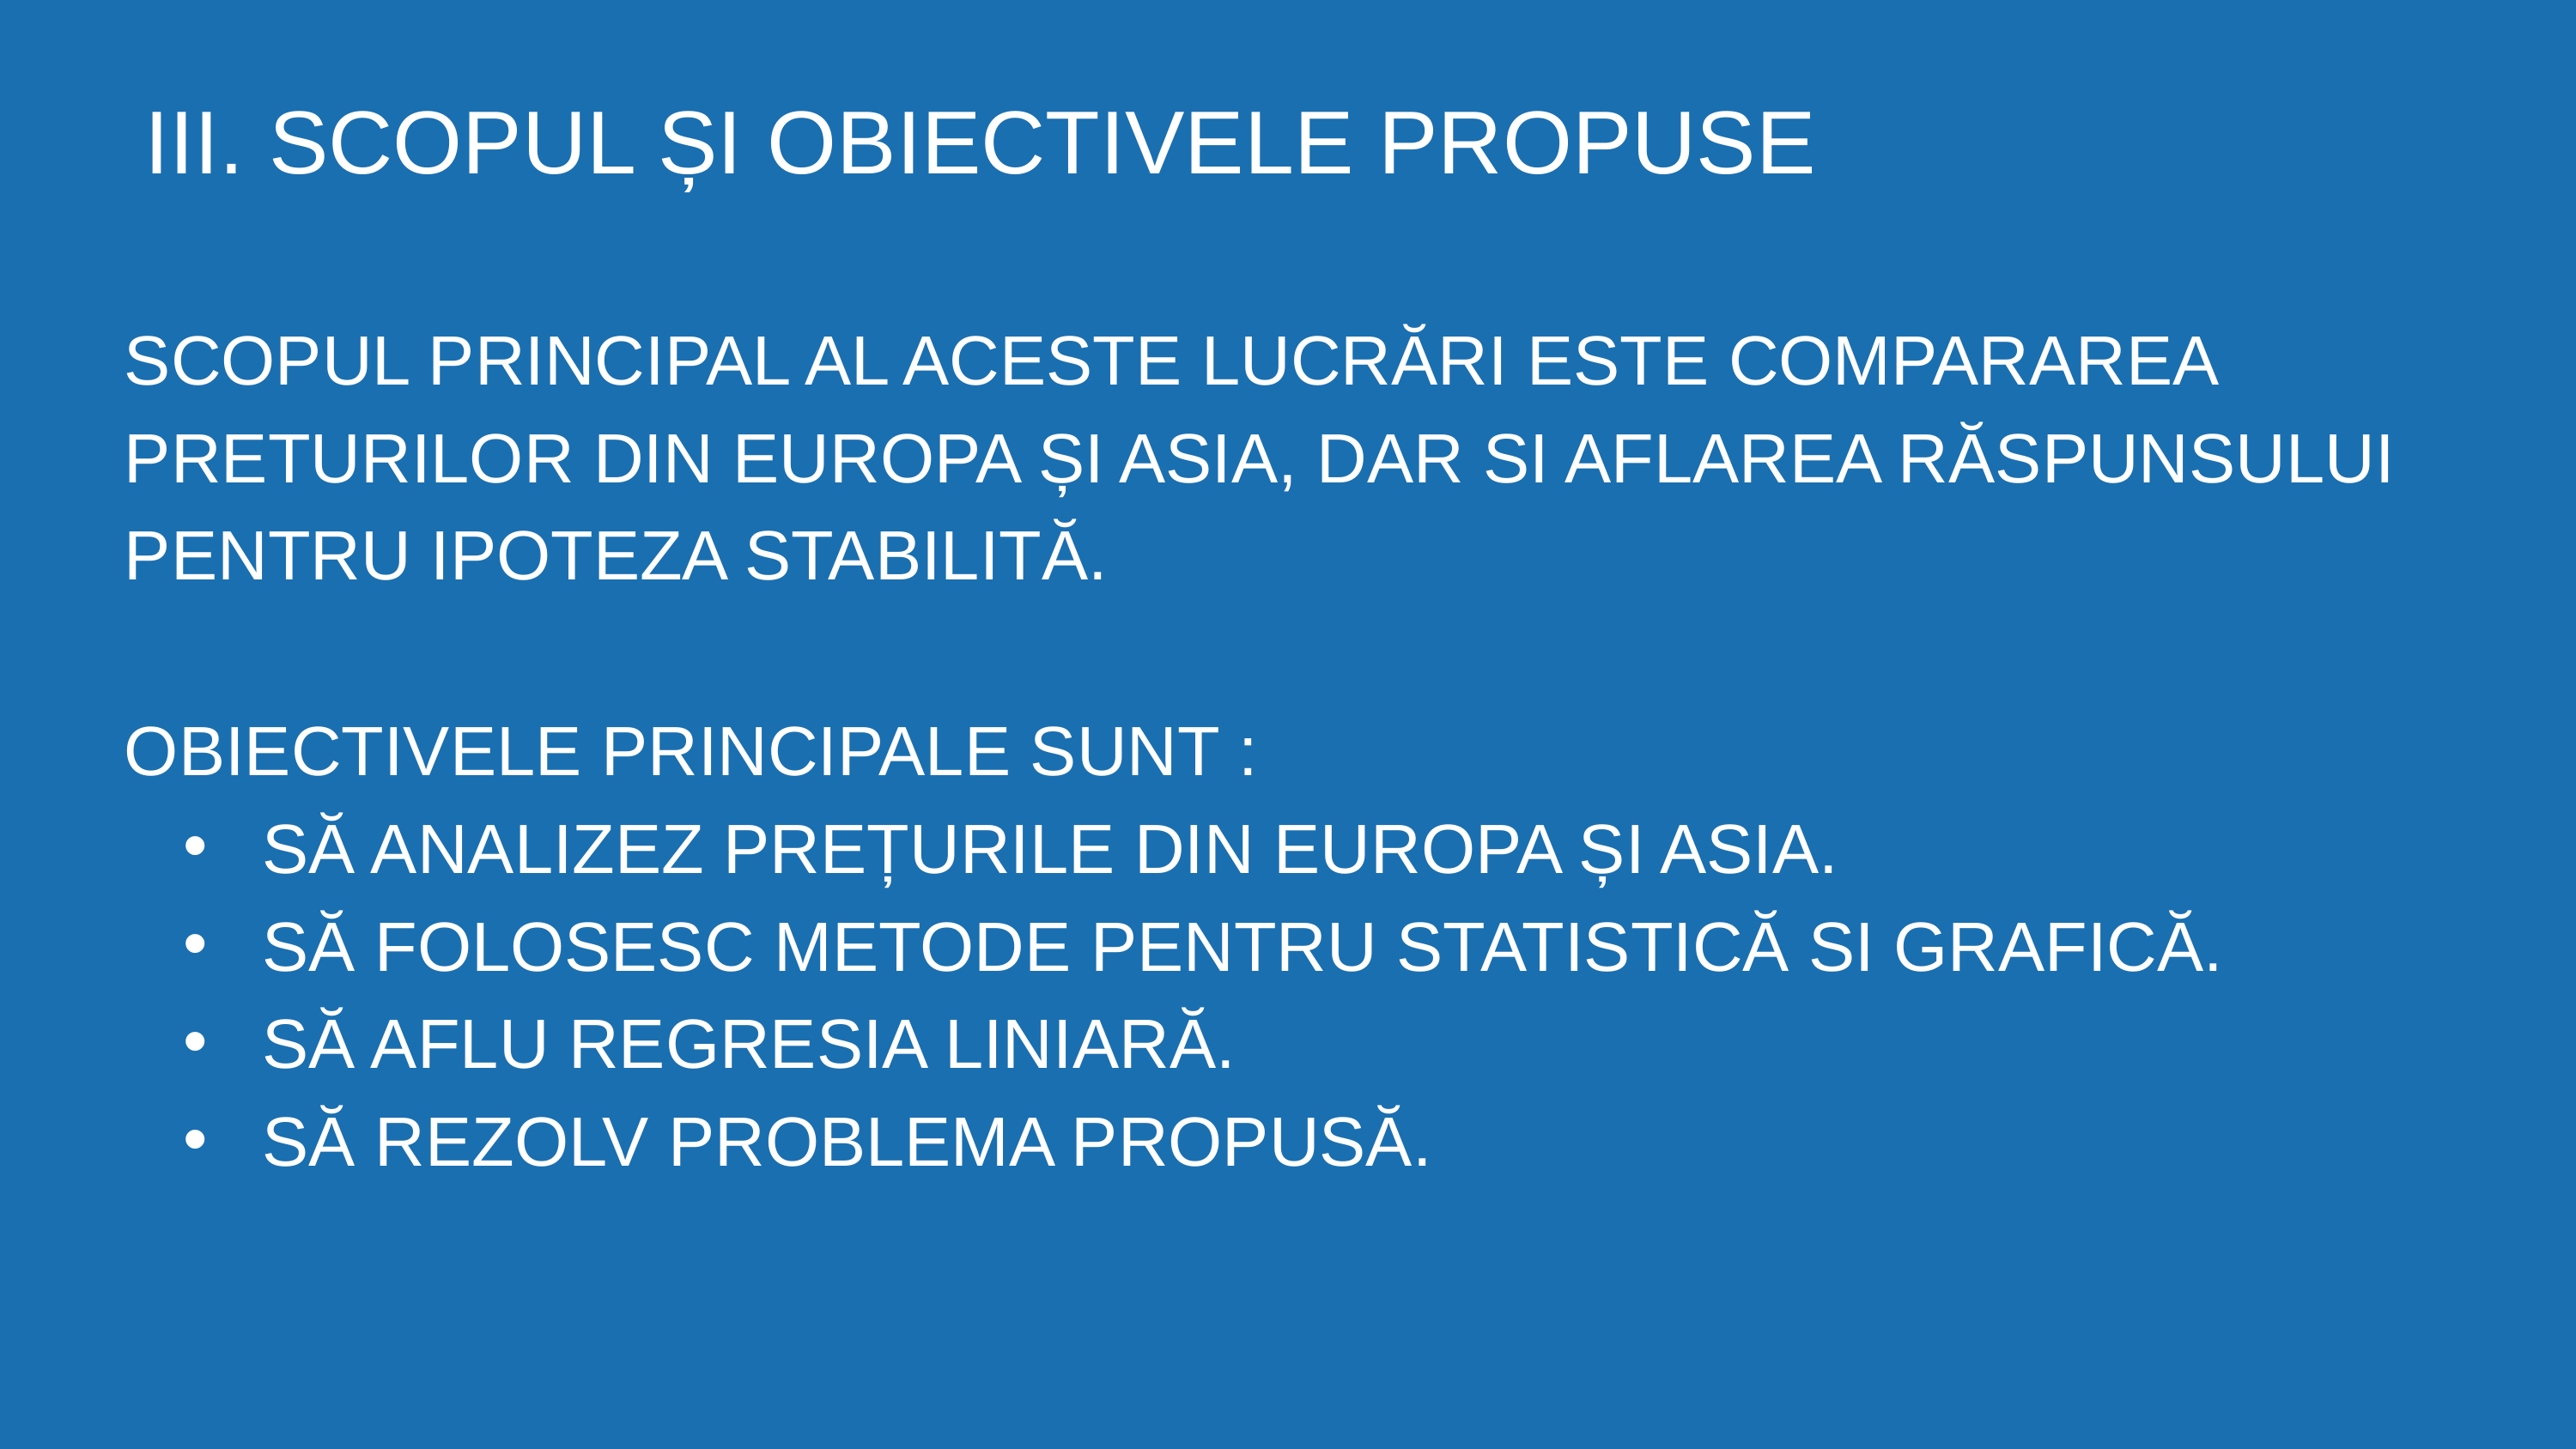

III. SCOPUL ȘI OBIECTIVELE PROPUSE

SCOPUL PRINCIPAL AL ACESTE LUCRĂRI ESTE COMPARAREA PRETURILOR DIN EUROPA ȘI ASIA, DAR SI AFLAREA RĂSPUNSULUI PENTRU IPOTEZA STABILITĂ.

OBIECTIVELE PRINCIPALE SUNT :
 SĂ ANALIZEZ PREȚURILE DIN EUROPA ȘI ASIA.
 SĂ FOLOSESC METODE PENTRU STATISTICĂ SI GRAFICĂ.
 SĂ AFLU REGRESIA LINIARĂ.
 SĂ REZOLV PROBLEMA PROPUSĂ.